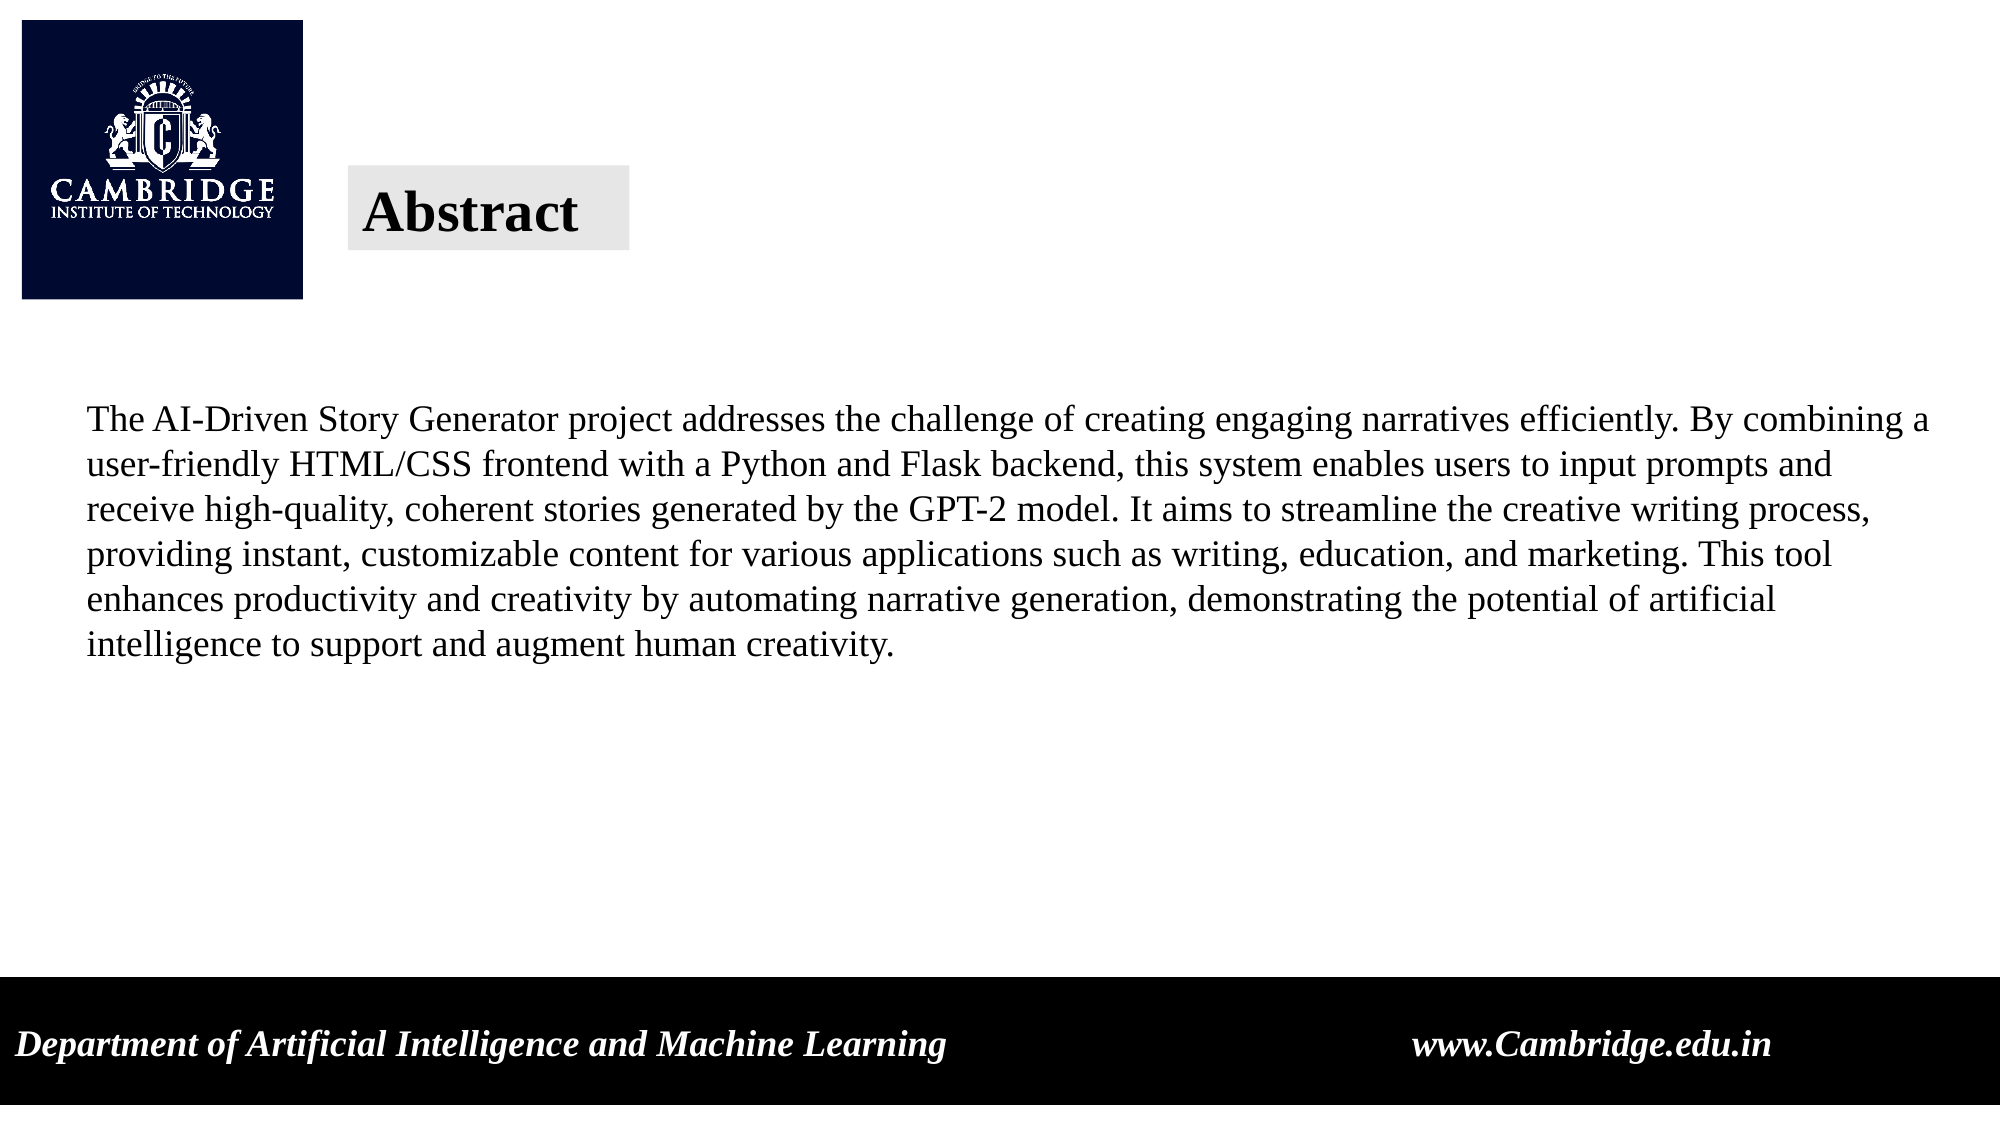

Abstract
The AI-Driven Story Generator project addresses the challenge of creating engaging narratives efficiently. By combining a user-friendly HTML/CSS frontend with a Python and Flask backend, this system enables users to input prompts and receive high-quality, coherent stories generated by the GPT-2 model. It aims to streamline the creative writing process, providing instant, customizable content for various applications such as writing, education, and marketing. This tool enhances productivity and creativity by automating narrative generation, demonstrating the potential of artificial intelligence to support and augment human creativity.

Department of Artificial Intelligence and Machine Learning                                                 www.Cambridge.edu.in